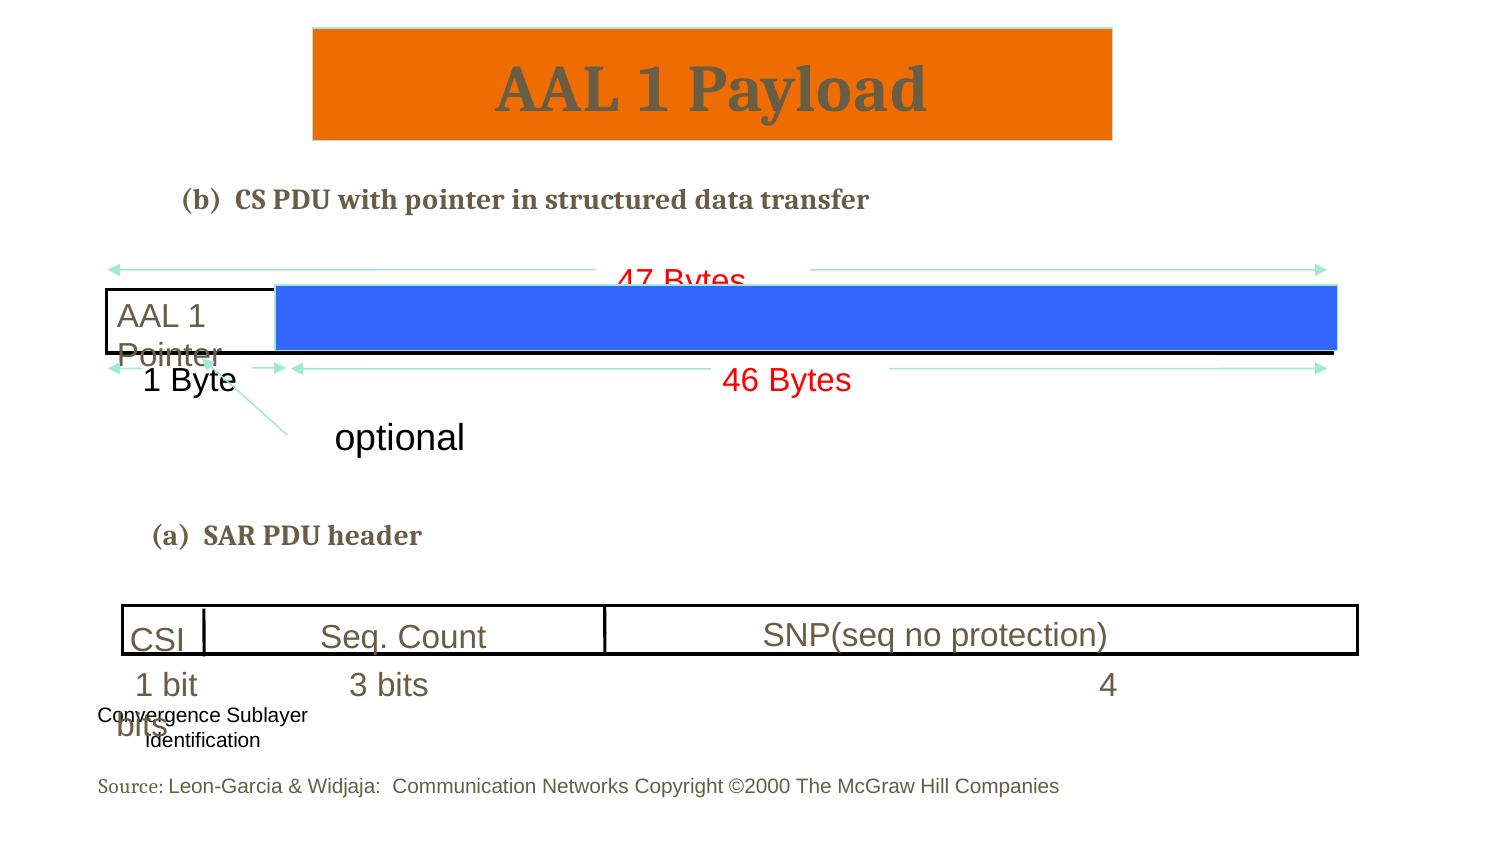

AAL 1 Payload
(b)  CS PDU with pointer in structured data transfer
47 Bytes

AAL 1 Pointer

46 Bytes
1 Byte

optional
(a)  SAR PDU header

SNP(seq no protection)
Seq. Count
CSI
  1 bit	         3 bits		            	 	         4 bits
Convergence Sublayer Identification
109
Source: Leon-Garcia & Widjaja:  Communication Networks Copyright ©2000 The McGraw Hill Companies